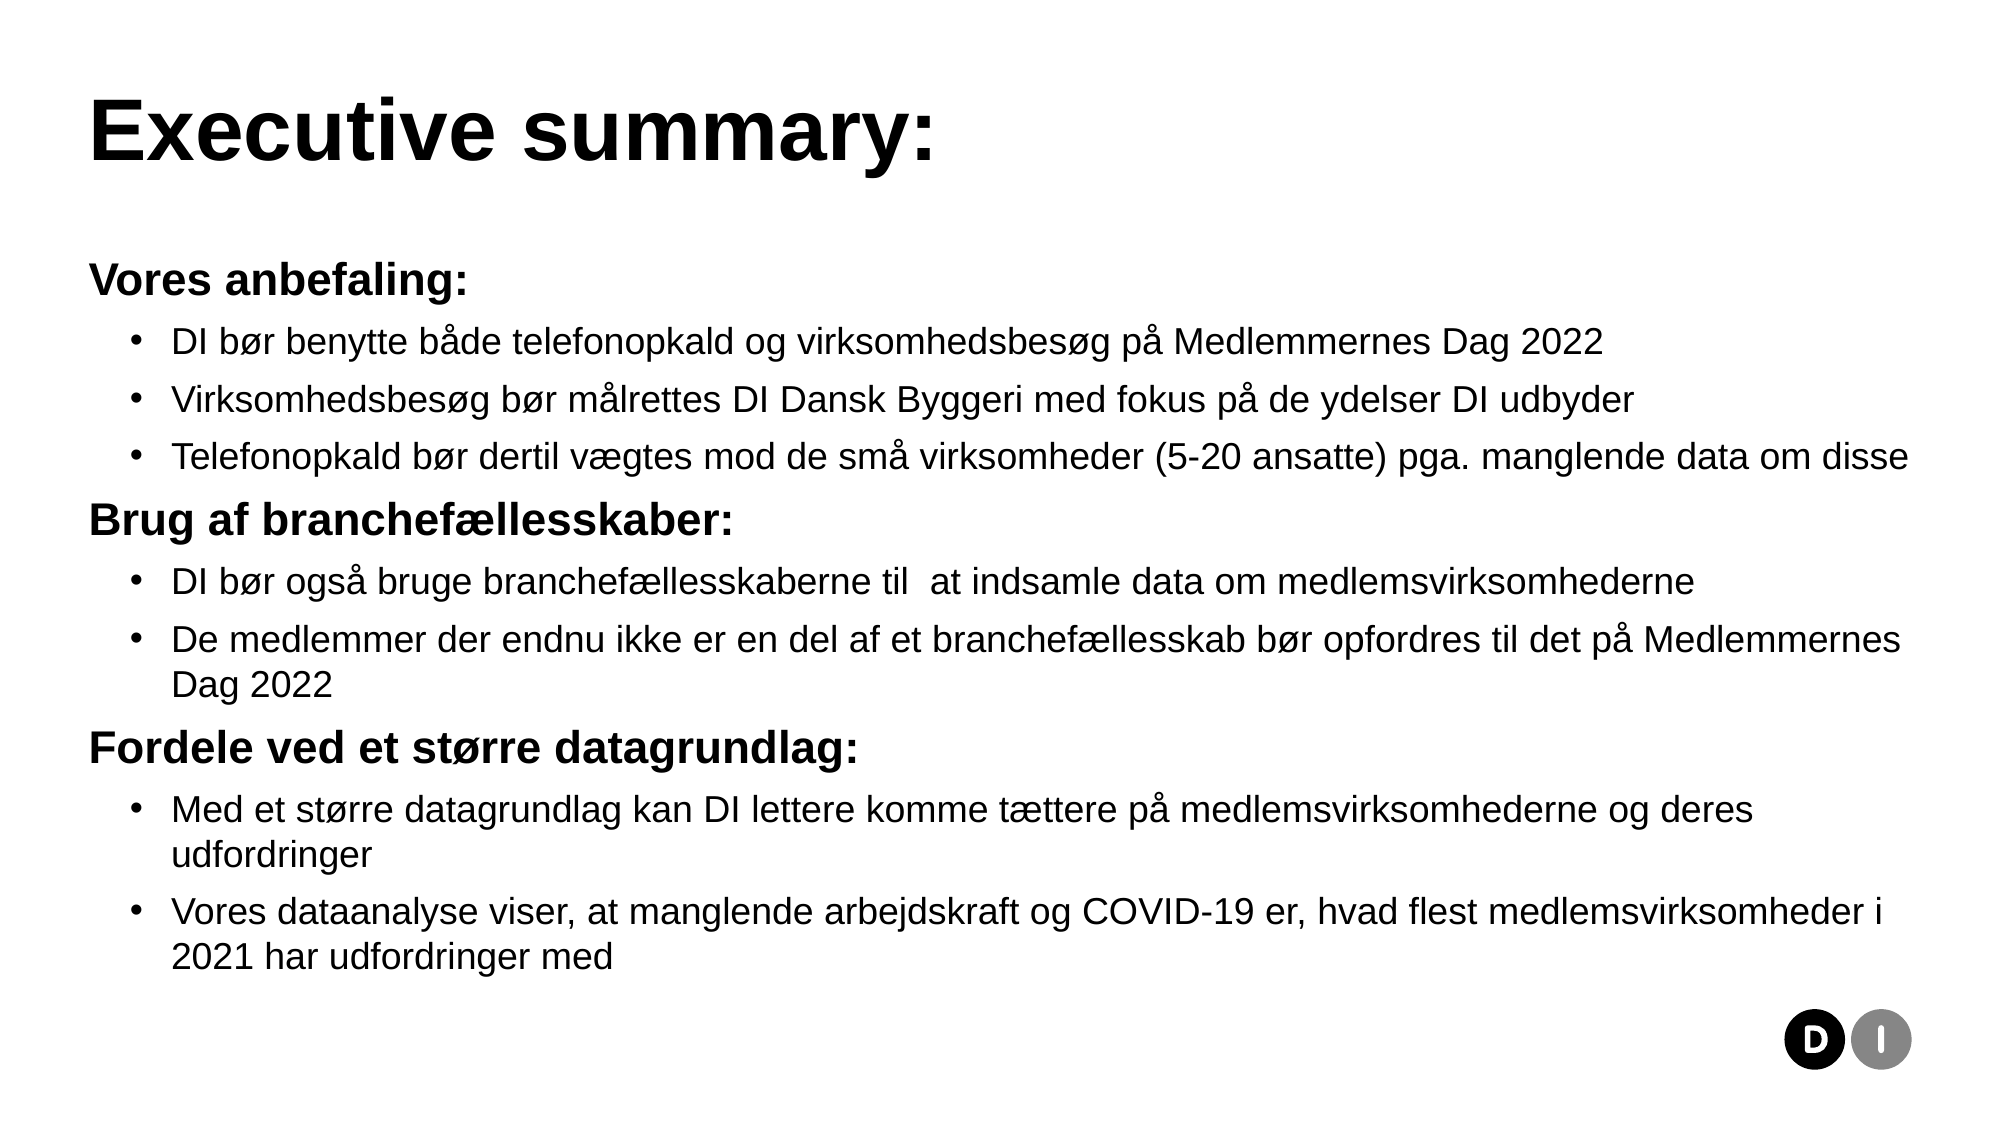

# Executive summary:
Vores anbefaling:
DI bør benytte både telefonopkald og virksomhedsbesøg på Medlemmernes Dag 2022
Virksomhedsbesøg bør målrettes DI Dansk Byggeri med fokus på de ydelser DI udbyder
Telefonopkald bør dertil vægtes mod de små virksomheder (5-20 ansatte) pga. manglende data om disse
Brug af branchefællesskaber:
DI bør også bruge branchefællesskaberne til  at indsamle data om medlemsvirksomhederne
De medlemmer der endnu ikke er en del af et branchefællesskab bør opfordres til det på Medlemmernes Dag 2022
Fordele ved et større datagrundlag:
Med et større datagrundlag kan DI lettere komme tættere på medlemsvirksomhederne og deres udfordringer
Vores dataanalyse viser, at manglende arbejdskraft og COVID-19 er, hvad flest medlemsvirksomheder i 2021 har udfordringer med